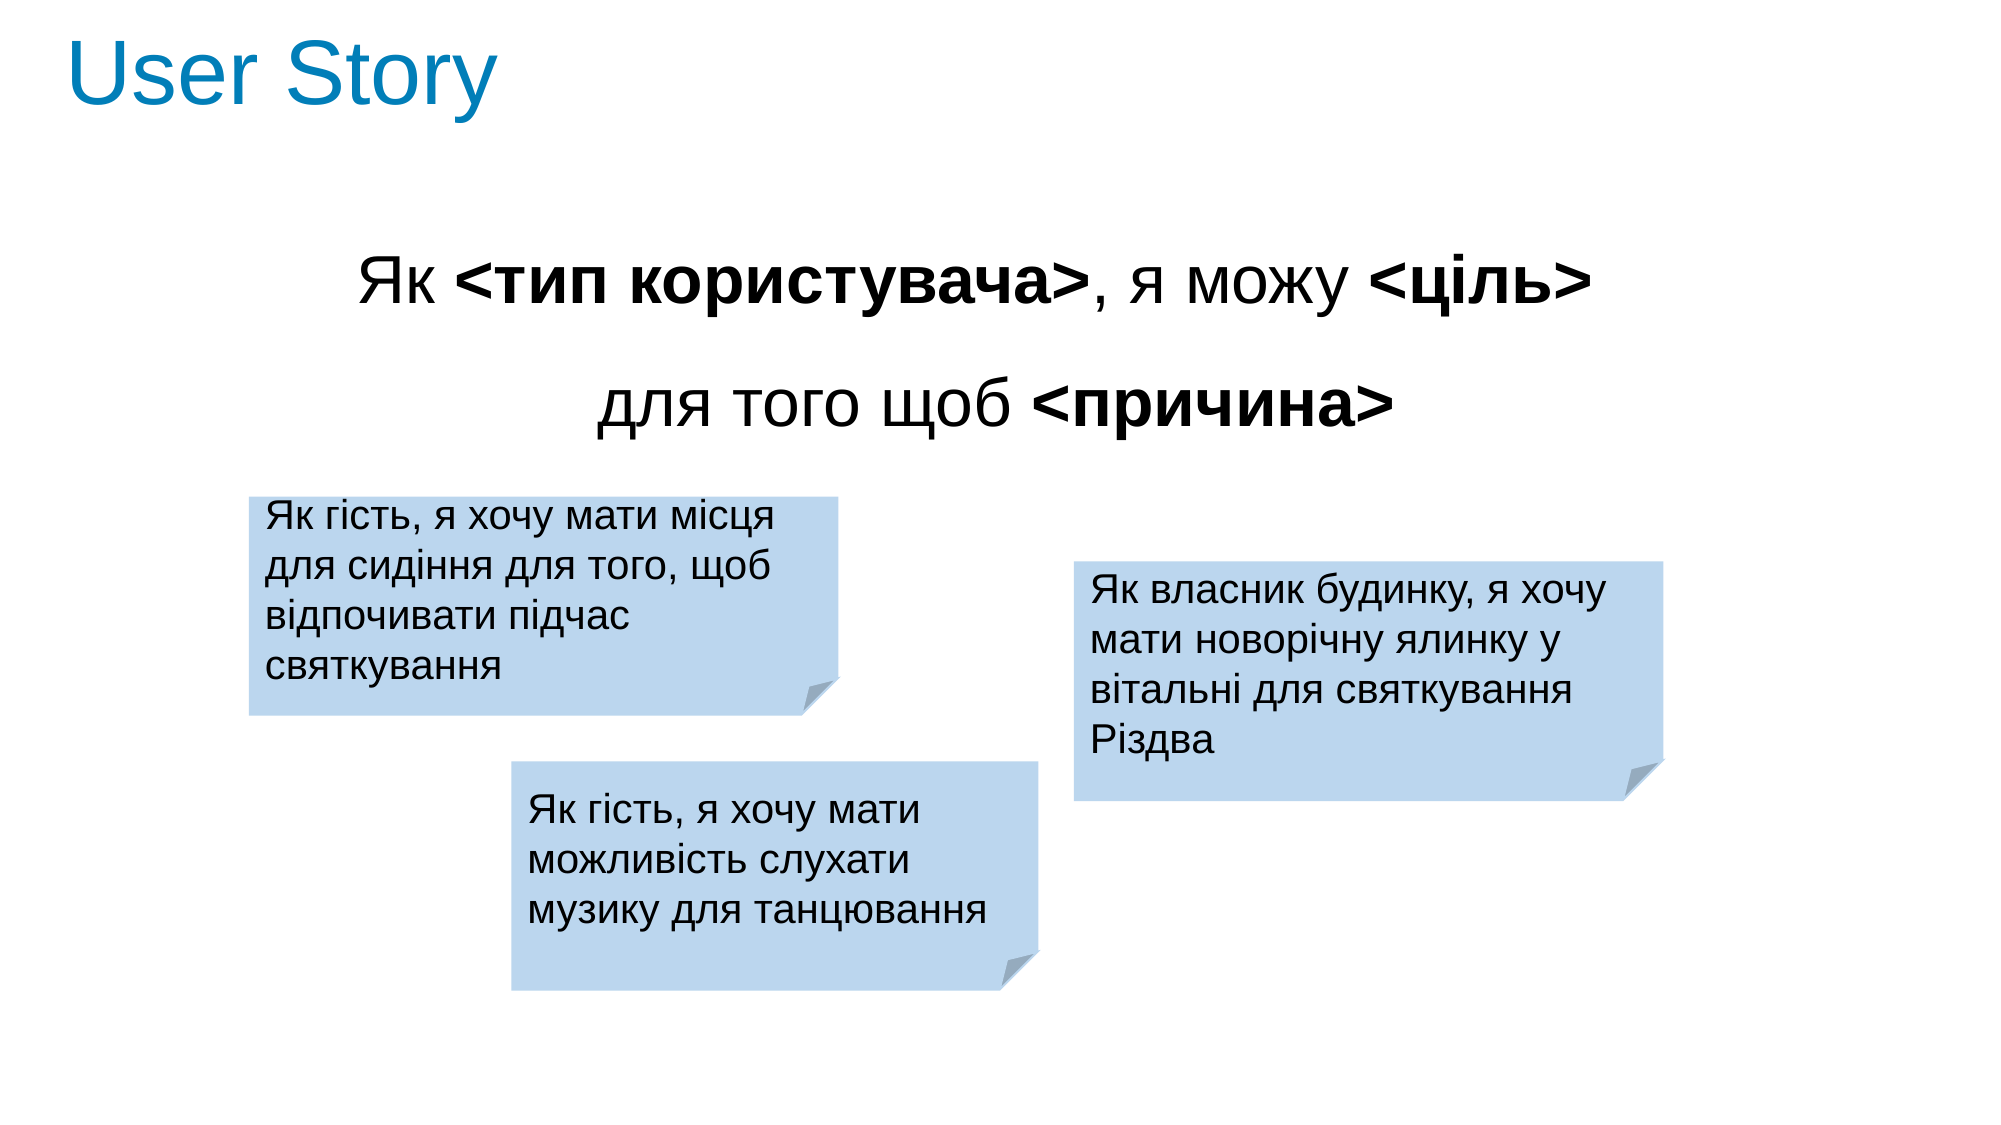

# User Story
Як <тип користувача>, я можу <ціль> для того щоб <причина>

Як гість, я хочу мати місця для сидіння для того, щоб відпочивати підчас святкування
Як власник будинку, я хочу мати новорічну ялинку у вітальні для святкування Різдва
Як гість, я хочу мати можливість слухати музику для танцювання
24